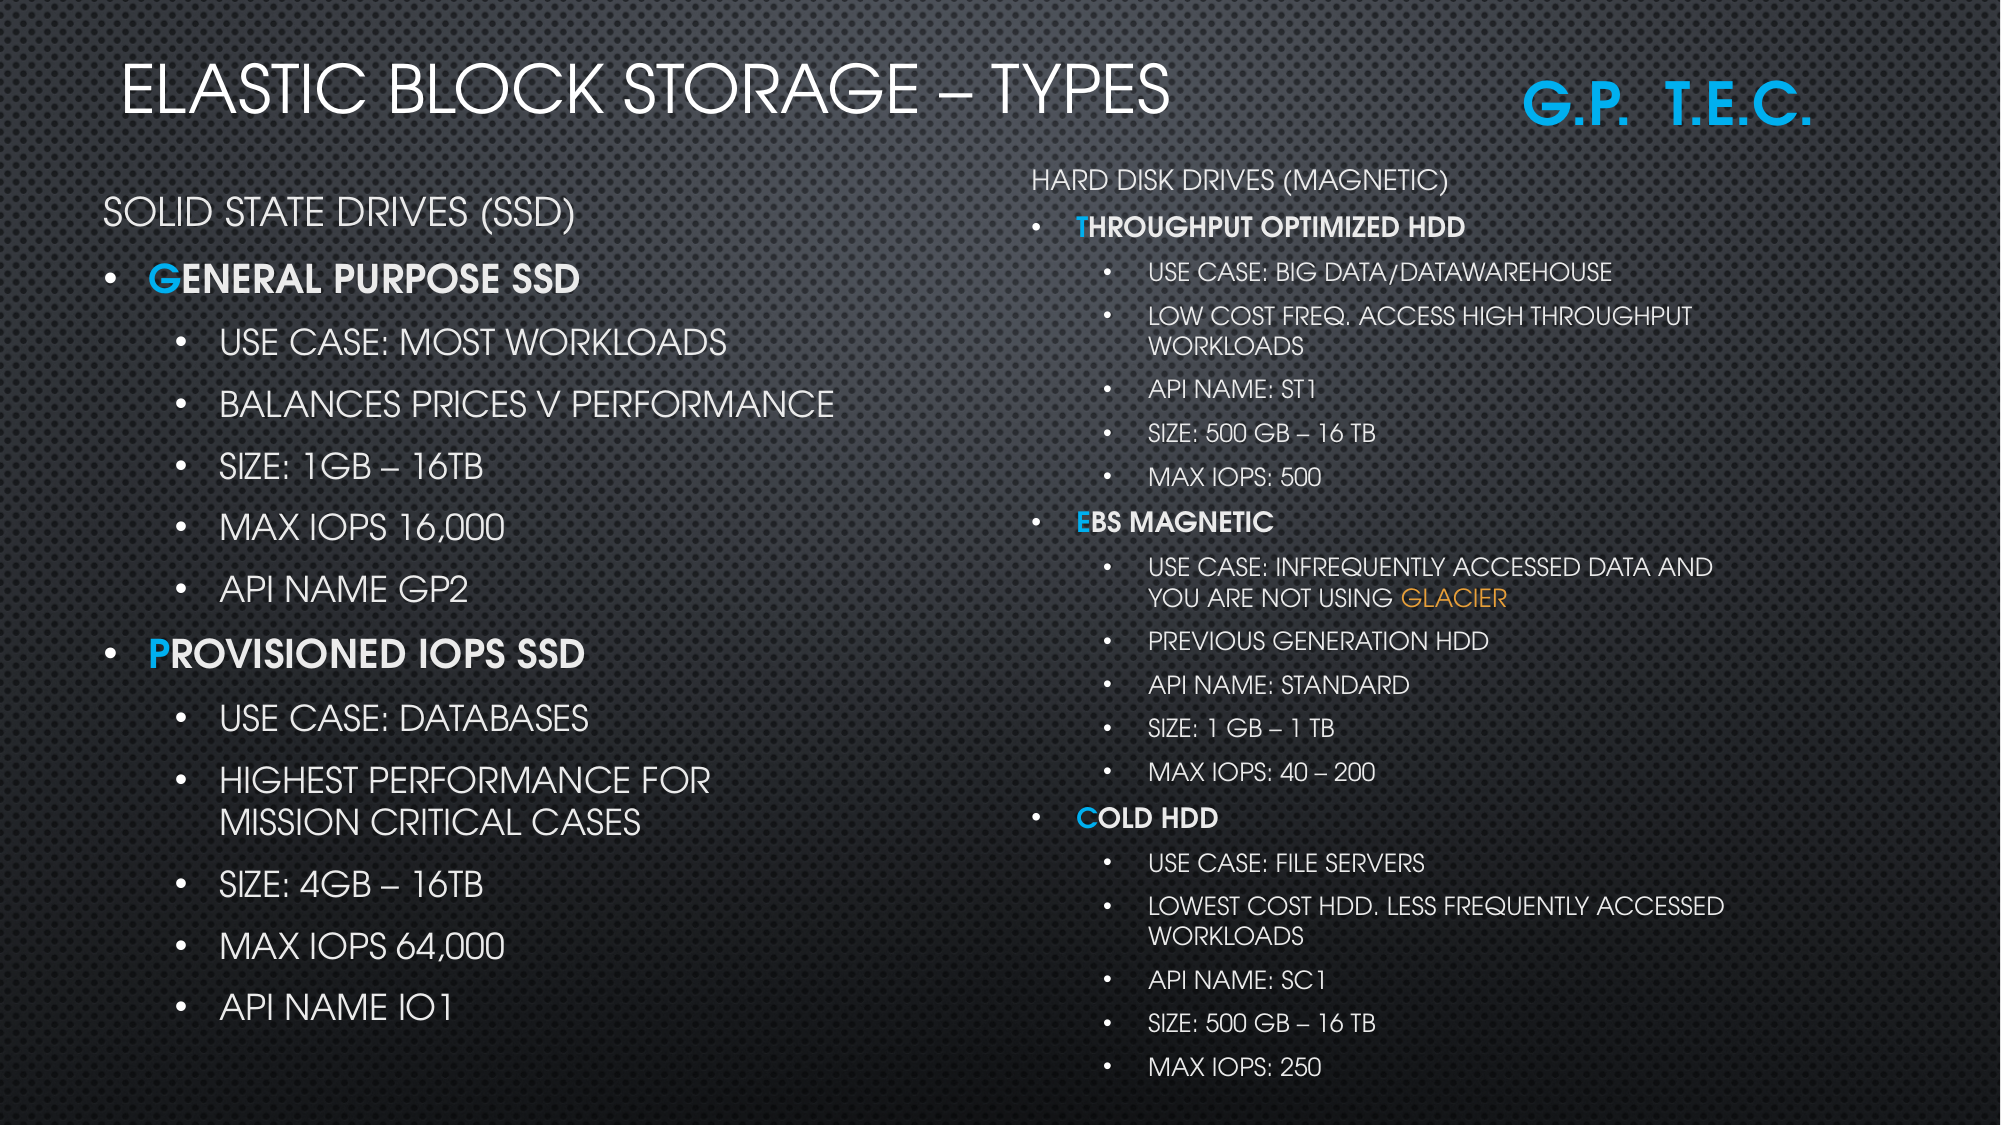

# Elastic Block Storage – Types
G.P.  T.E.C.

Solid State Drives (SSD)
General purpose SSD
Use Case: Most workloads
Balances prices v performance
Size: 1GB – 16TB
Max IOPS 16,000
API name gp2
Provisioned IOPS SSD
Use Case: Databases
Highest performance for mission critical cases
Size: 4GB – 16TB
Max IOPS 64,000
API name io1

Hard Disk Drives (Magnetic)
Throughput Optimized HDD
Use Case: Big Data/datawarehouse
Low cost freq. access high throughput workloads
API Name: st1
Size: 500 GB – 16 TB
Max IOPS: 500
EBS Magnetic
Use Case: infrequently accessed data and you are not using GLACIER
Previous Generation HDD
API Name: Standard
Size: 1 GB – 1 TB
Max IOPS: 40 – 200
Cold HDD
Use case: File Servers
Lowest Cost HDD. Less frequently accessed workloads
API Name: sc1
Size: 500 GB – 16 TB
Max IOPS: 250